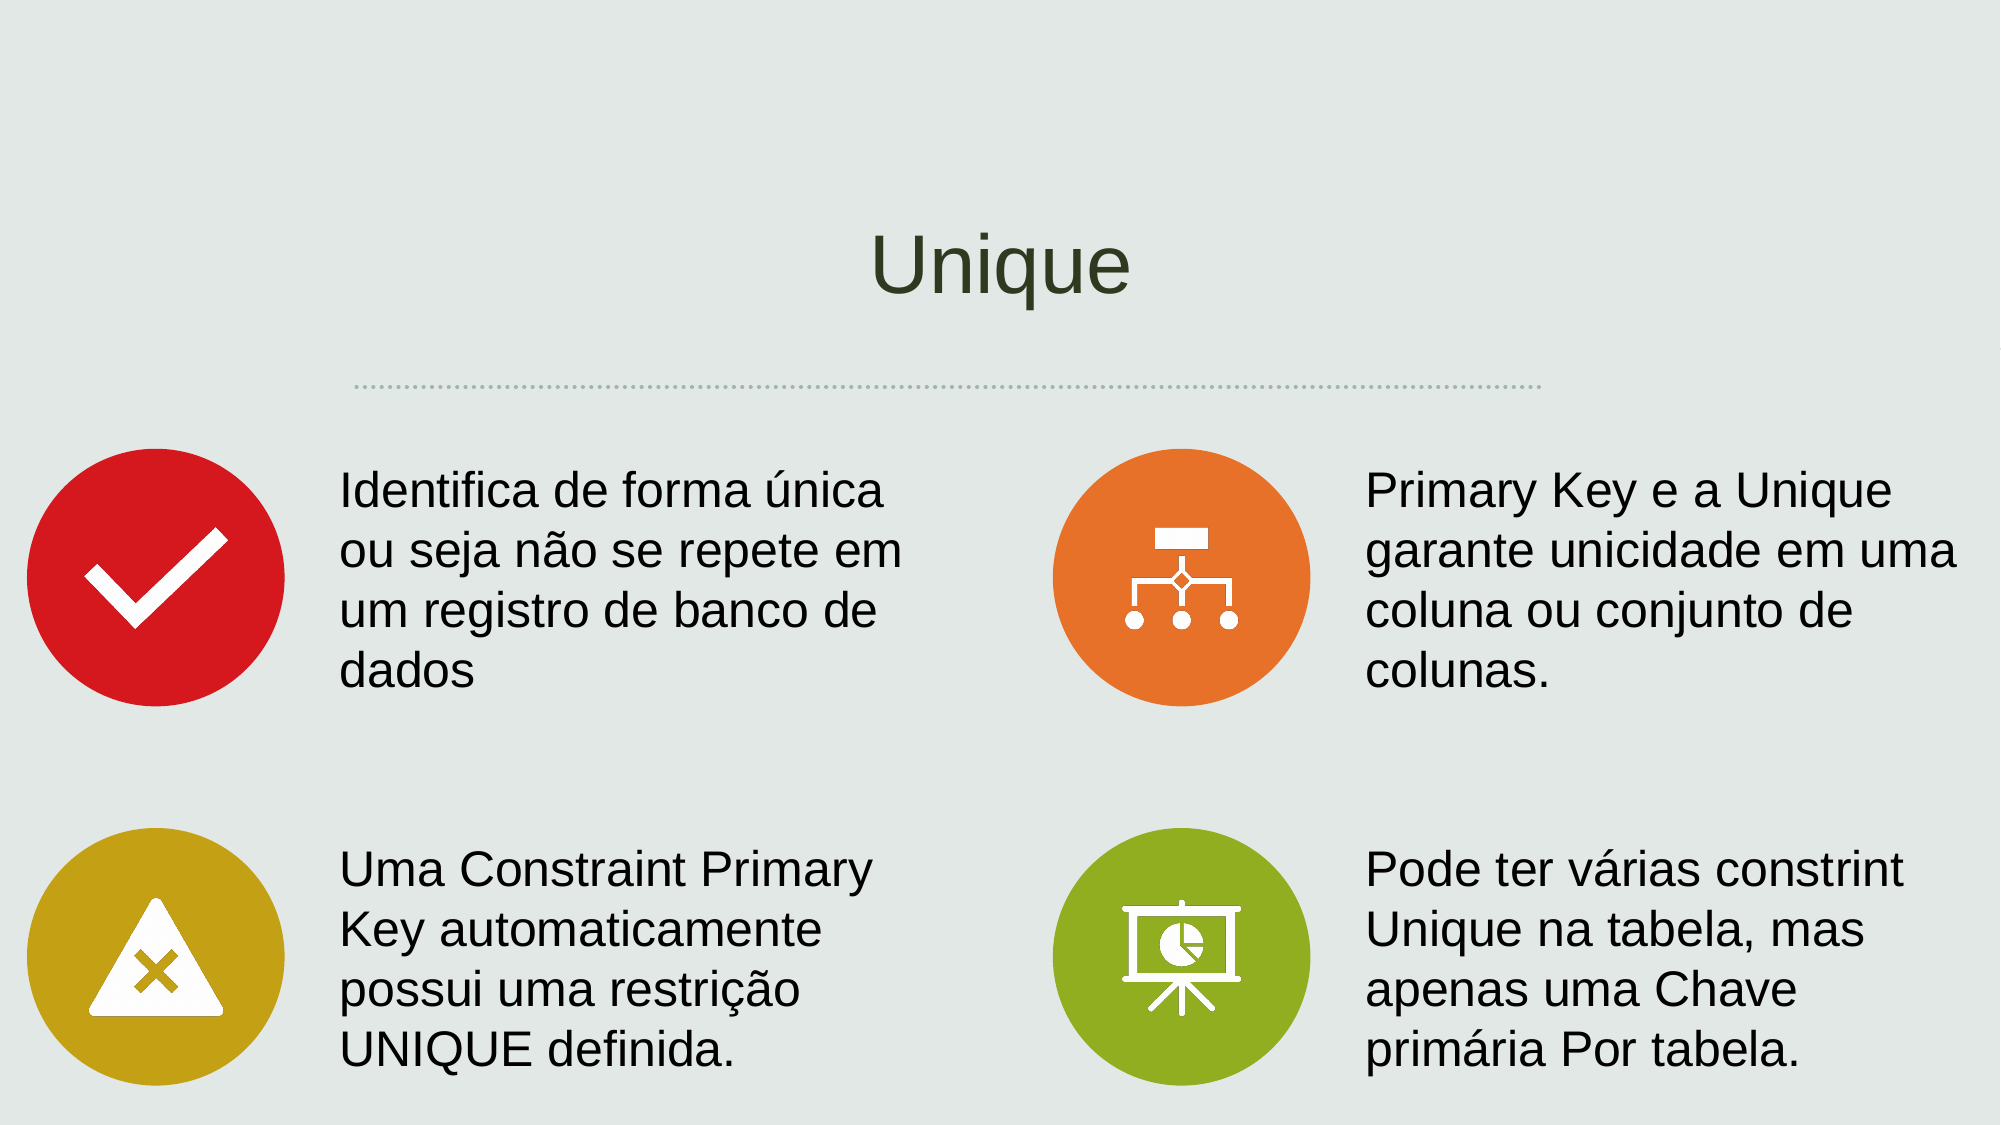

# Unique
Identifica de forma única ou seja não se repete em um registro de banco de dados
Primary Key e a Unique garante unicidade em uma coluna ou conjunto de colunas.
Uma Constraint Primary Key automaticamente possui uma restrição UNIQUE definida.
Pode ter várias constrint Unique na tabela, mas apenas uma Chave primária Por tabela.